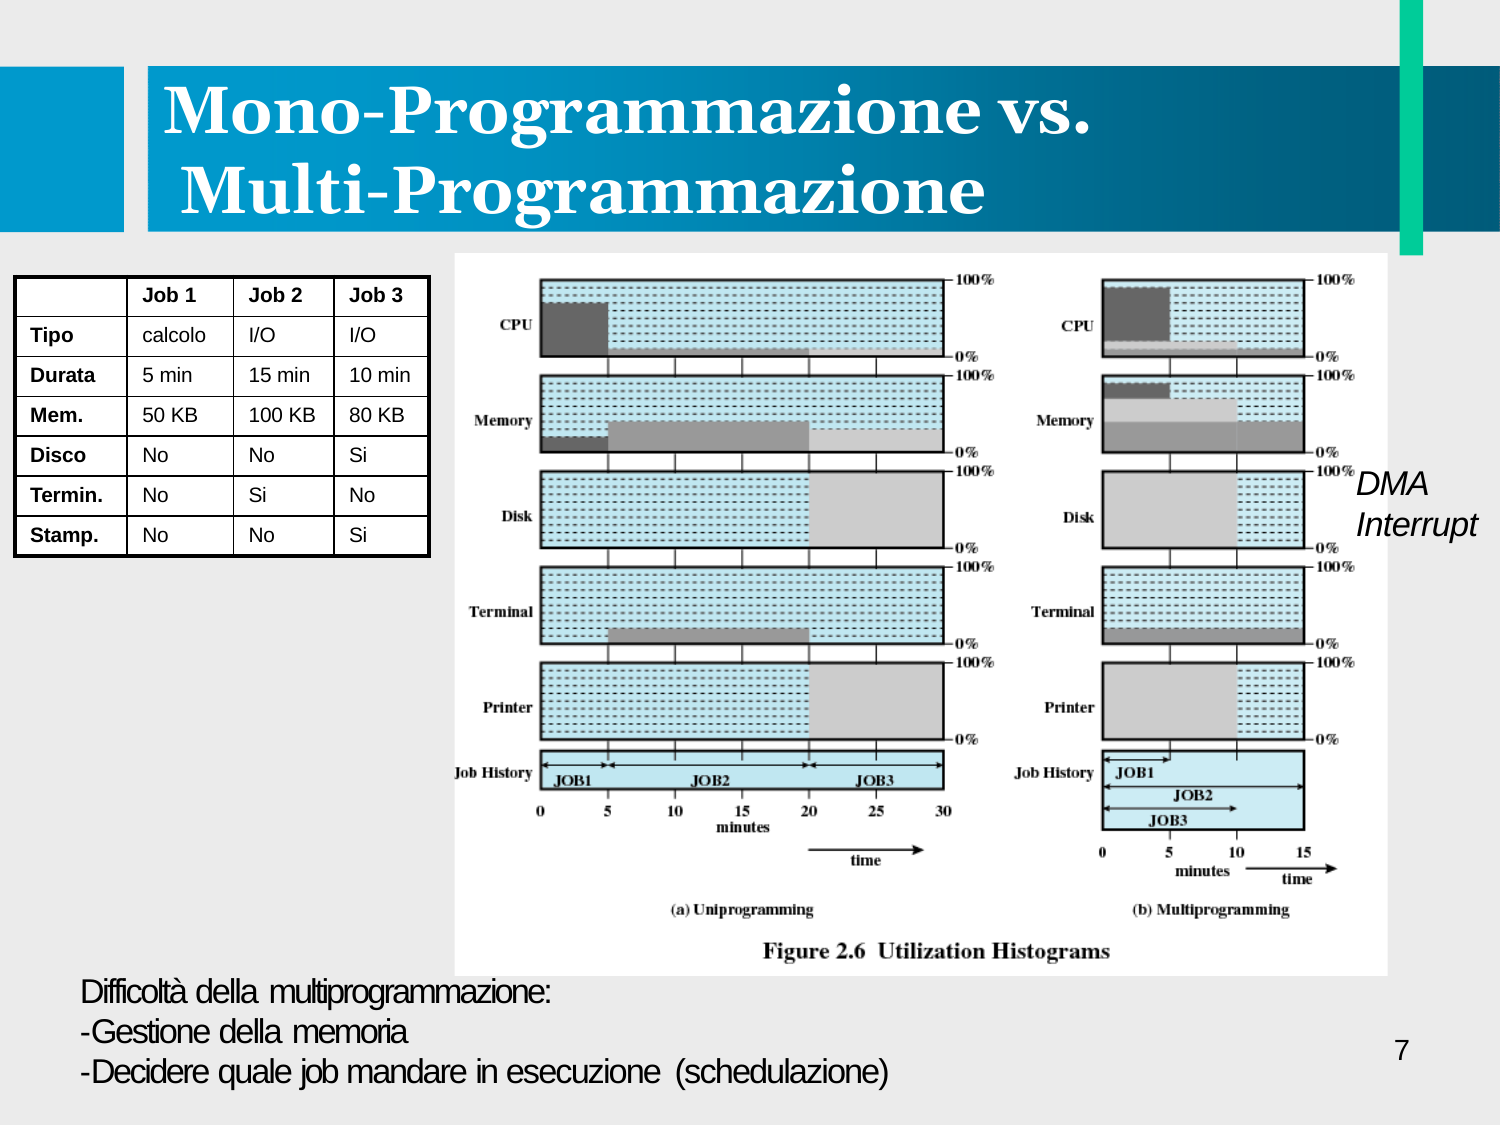

# Mono-Programmazione vs.  Multi-Programmazione

|  | Job 1 | Job 2 | Job 3 |
| --- | --- | --- | --- |
| Tipo | calcolo | I/O | I/O |
| Durata | 5 min | 15 min | 10 min |
| Mem. | 50 KB | 100 KB | 80 KB |
| Disco | No | No | Si |
| Termin. | No | Si | No |
| Stamp. | No | No | Si |
DMA
Interrupt
Difficoltà della multiprogrammazione:
-Gestione della memoria
-Decidere quale job mandare in esecuzione (schedulazione)
7